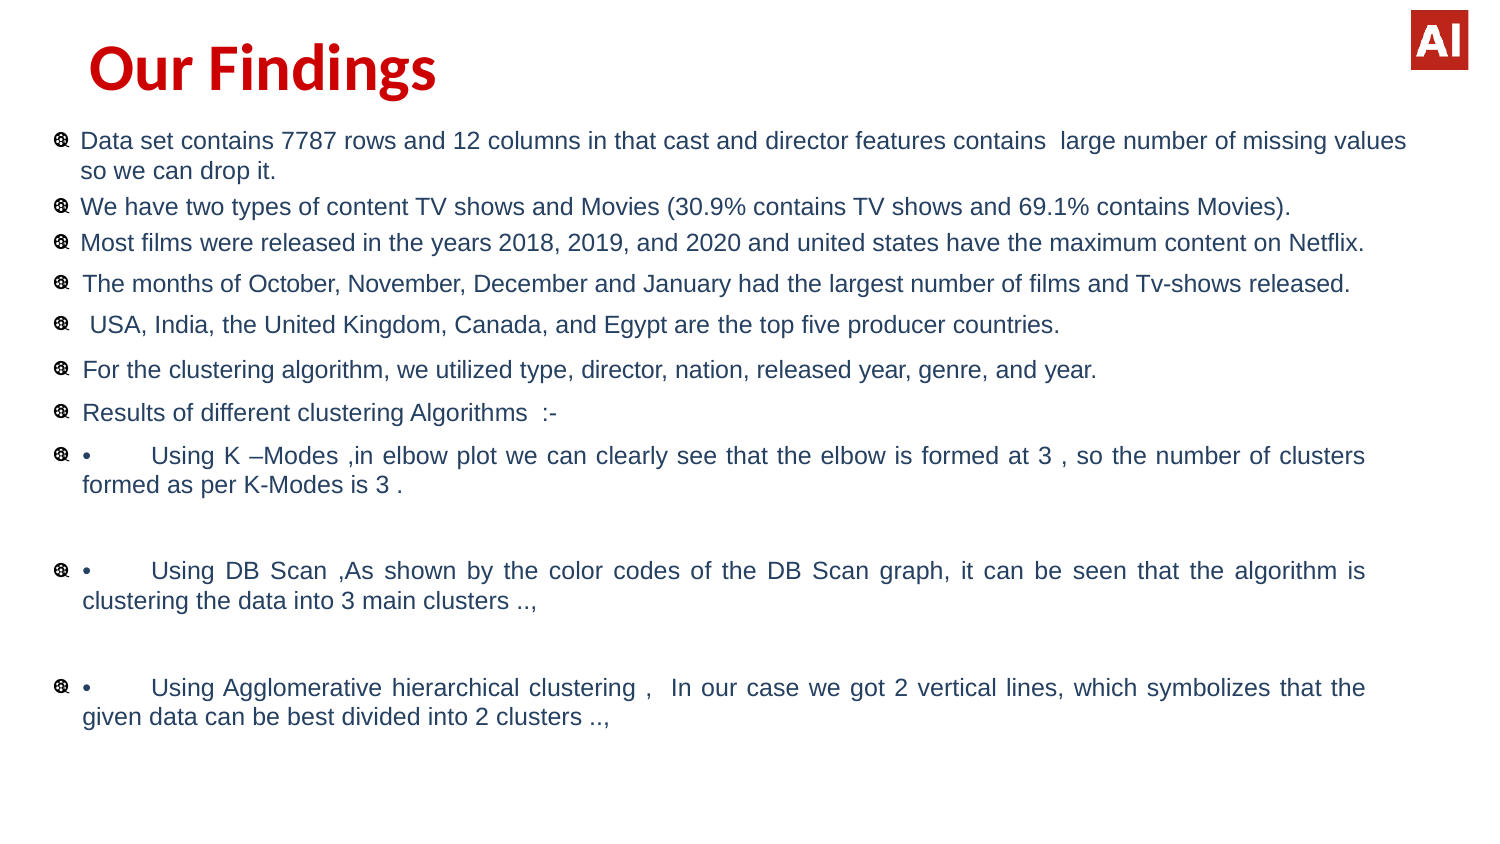

# Our Findings
Data set contains 7787 rows and 12 columns in that cast and director features contains  large number of missing values so we can drop it.
We have two types of content TV shows and Movies (30.9% contains TV shows and 69.1% contains Movies).
Most films were released in the years 2018, 2019, and 2020 and united states have the maximum content on Netflix.
The months of October, November, December and January had the largest number of films and Tv-shows released.
 USA, India, the United Kingdom, Canada, and Egypt are the top five producer countries.
For the clustering algorithm, we utilized type, director, nation, released year, genre, and year.
Results of different clustering Algorithms  :-
•	Using K –Modes ,in elbow plot we can clearly see that the elbow is formed at 3 , so the number of clusters formed as per K-Modes is 3 .

•	Using DB Scan ,As shown by the color codes of the DB Scan graph, it can be seen that the algorithm is clustering the data into 3 main clusters ..,

•	Using Agglomerative hierarchical clustering ,  In our case we got 2 vertical lines, which symbolizes that the given data can be best divided into 2 clusters ..,
.